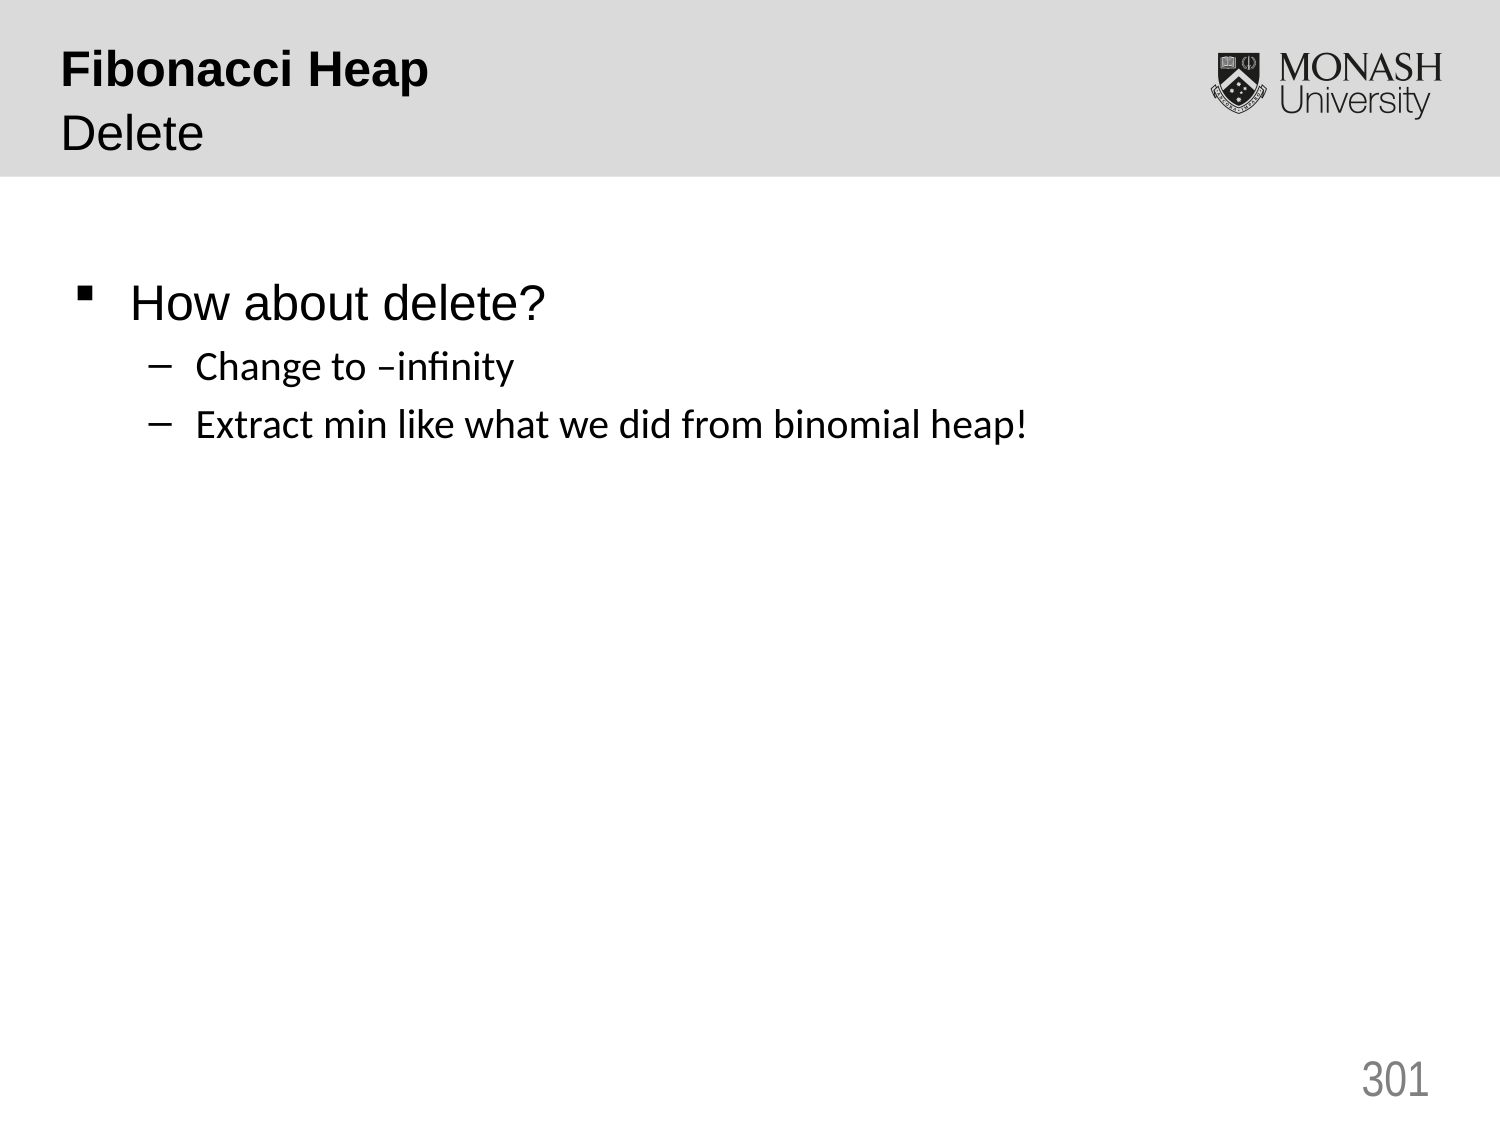

Fibonacci Heap
Delete
How about delete?
Change to –infinity
Extract min like what we did from binomial heap!